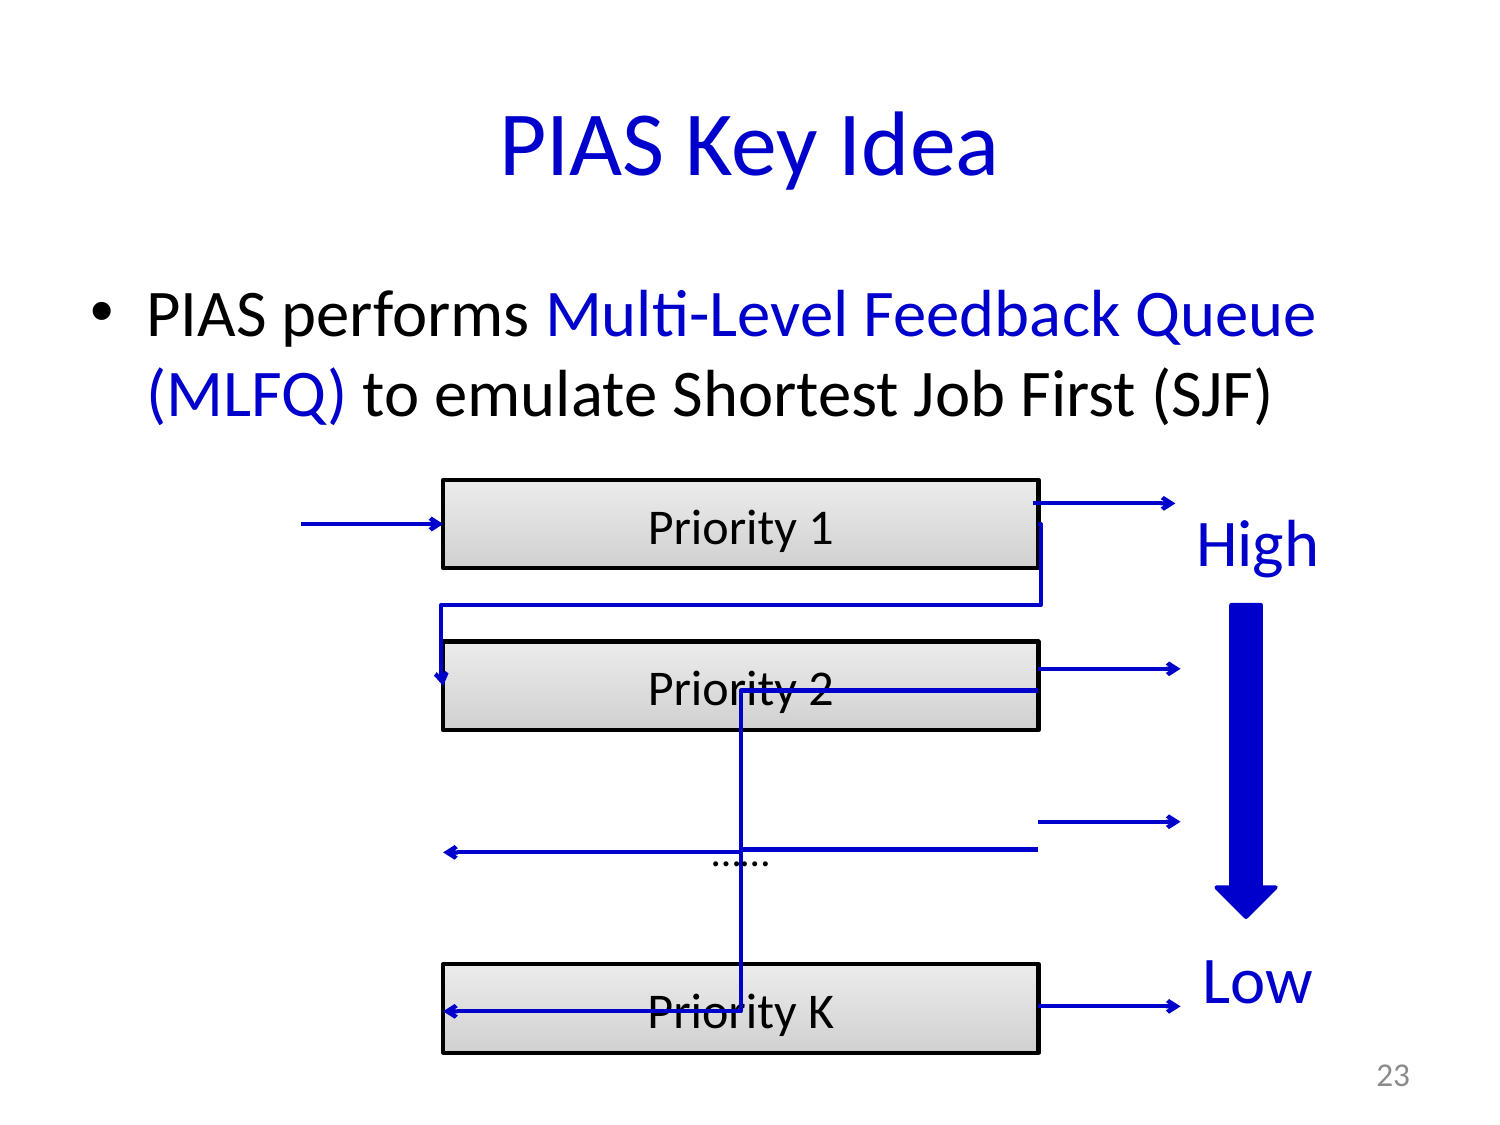

# PIAS Key Idea
PIAS performs Multi-Level Feedback Queue (MLFQ) to emulate Shortest Job First (SJF)
High
Priority 1

Priority 2
……
Low
Priority K
23